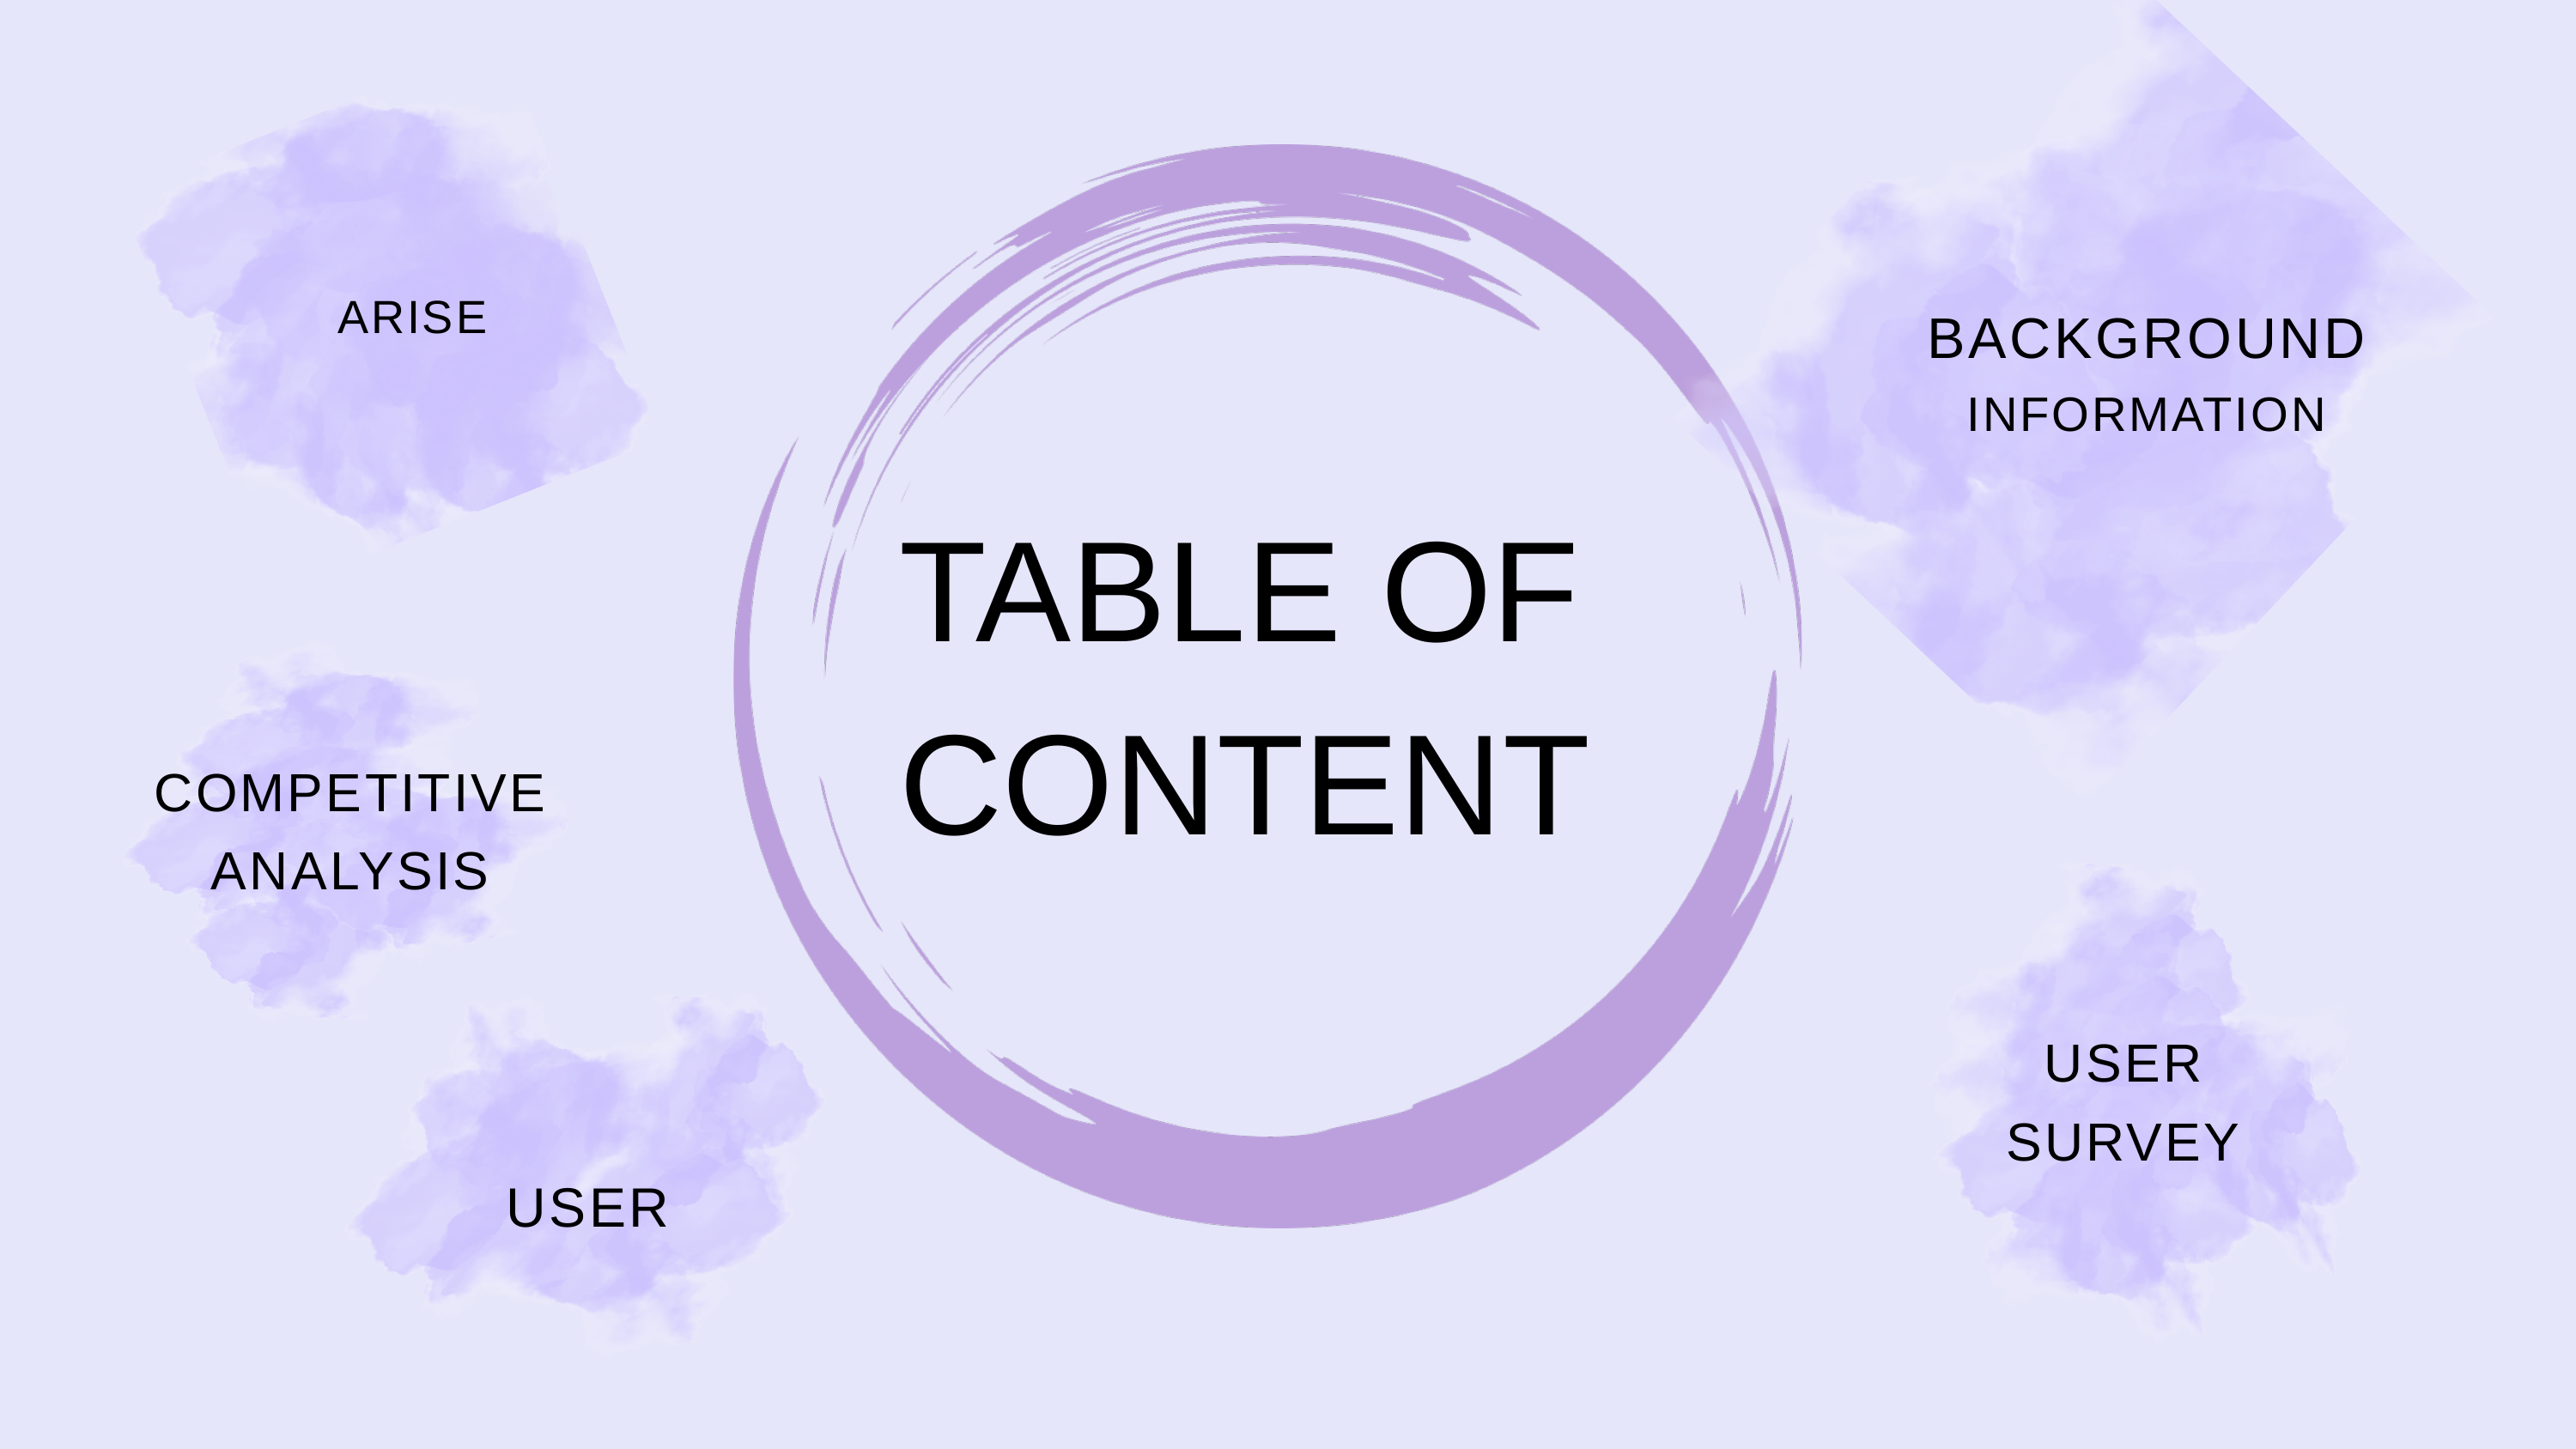

ARISE
BACKGROUND
INFORMATION
TABLE OF
CONTENT

COMPETITIVE
ANALYSIS

USER
SURVEY
USER